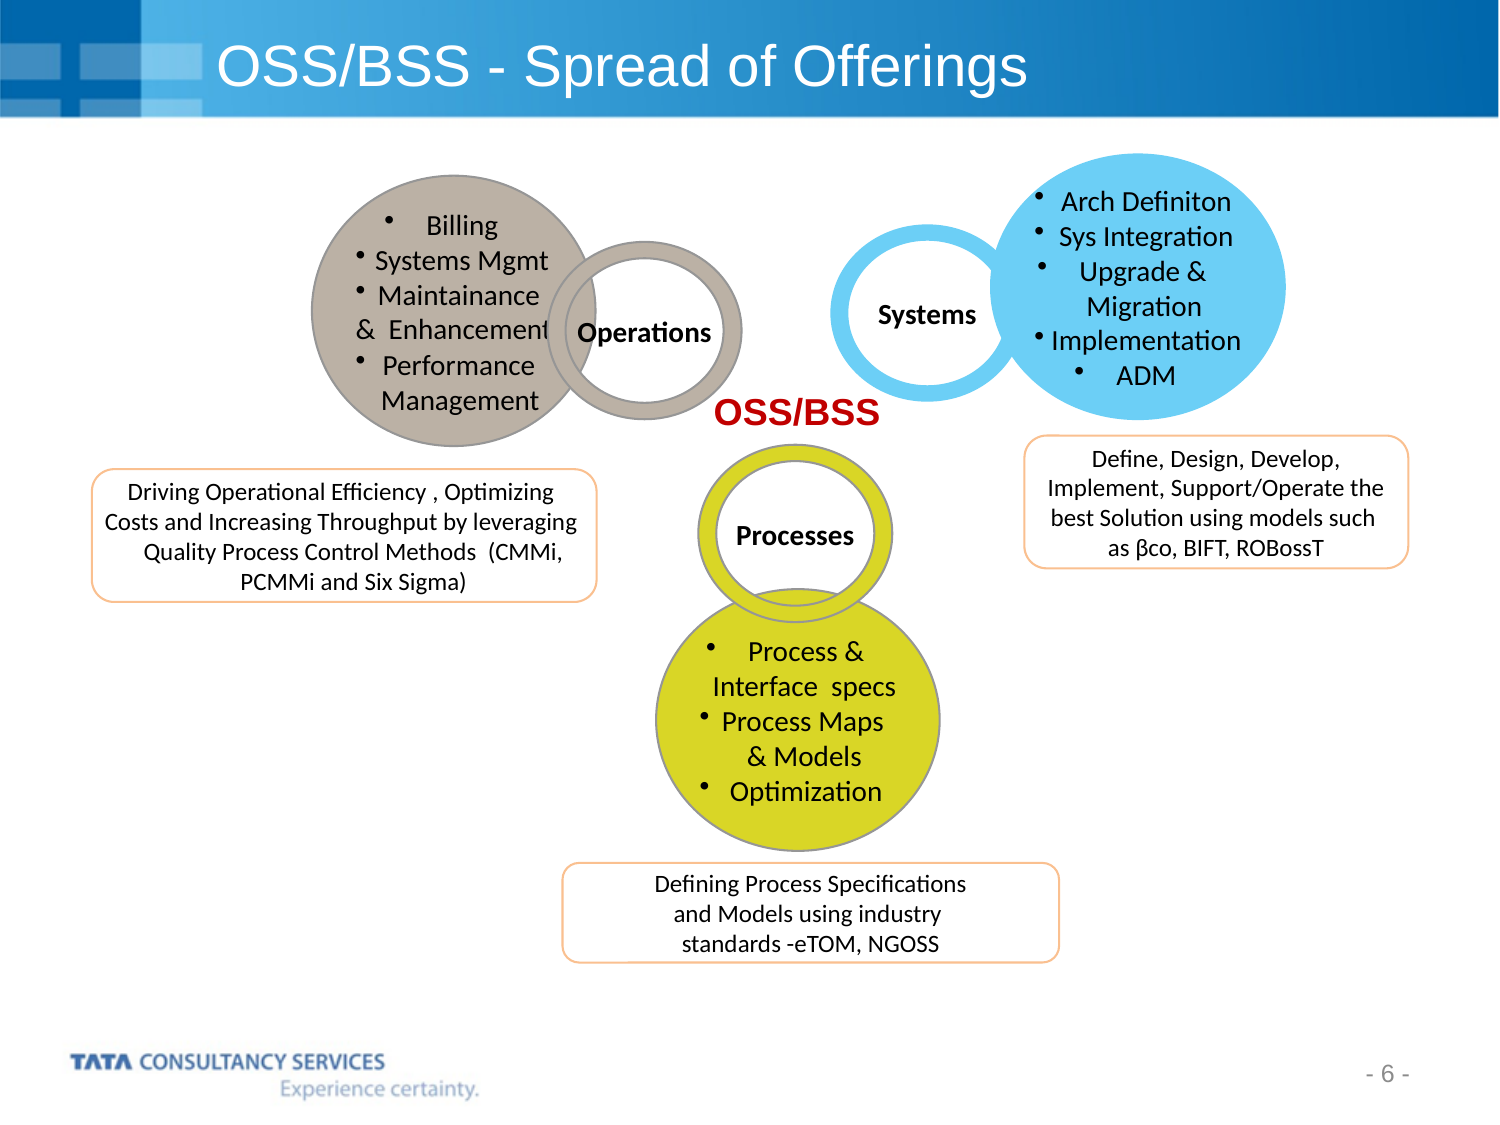

# OSS/BSS - Spread of Offerings
 Arch Definiton
 Sys Integration
 Upgrade &
  Migration
 Implementation
 ADM
 Billing
 Systems Mgmt
 Maintainance
&  Enhancement
 Performance
  Management
Systems
Operations
OSS/BSS
Define, Design, Develop,
Implement, Support/Operate the
best Solution using models such
as βco, BIFT, ROBossT
Processes
Driving Operational Efficiency , Optimizing
Costs and Increasing Throughput by leveraging  Quality Process Control Methods  (CMMi, PCMMi and Six Sigma)
 Process &
  Interface  specs
 Process Maps
  & Models
 Optimization
Defining Process Specifications
and Models using industry
standards -eTOM, NGOSS
- 6 -